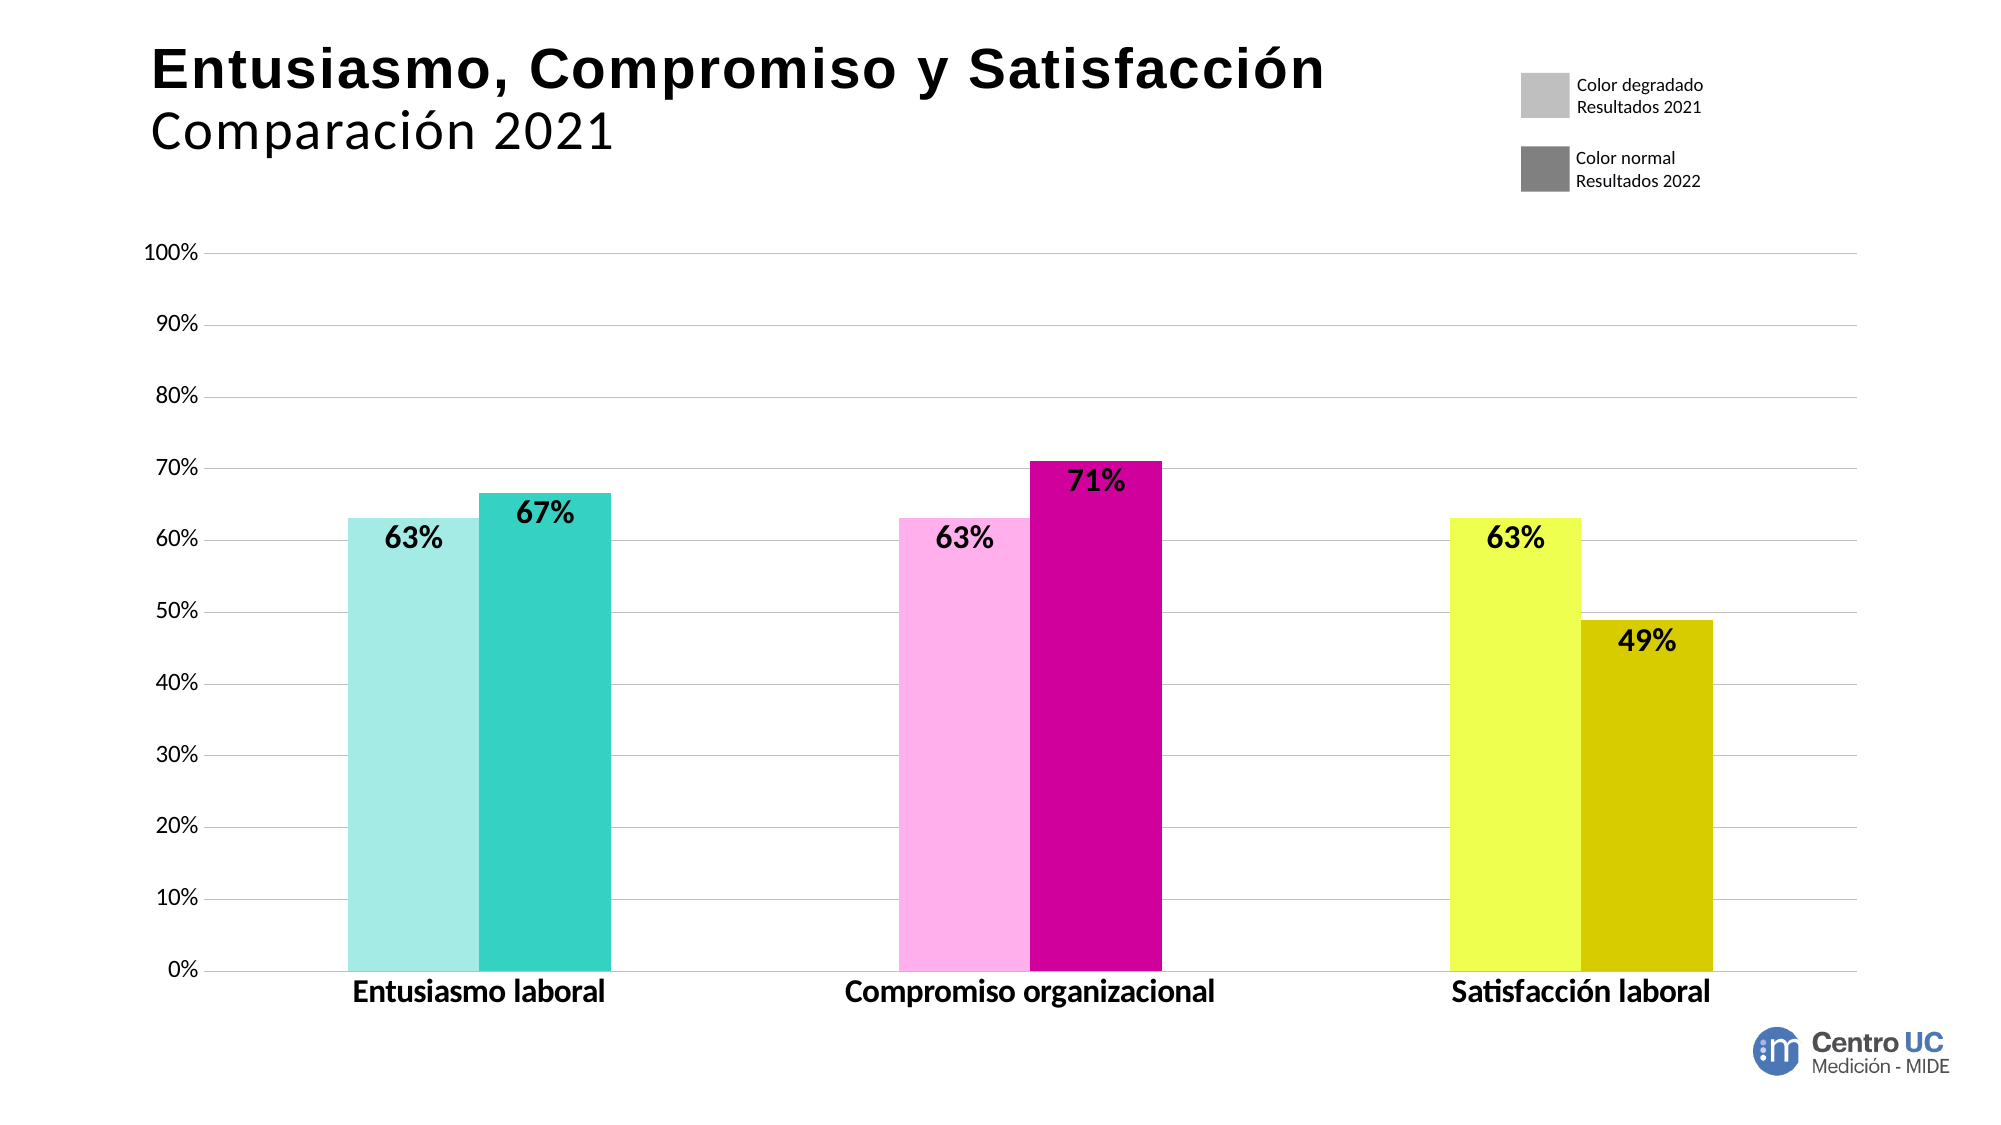

# Entusiasmo, Compromiso y Satisfacción Comparación 2021
Color degradado
Resultados 2021

Color normal
Resultados 2022

### Chart

| Category | 2021 | 2022 |
|---|---|---|
| Entusiasmo laboral | 0.631578947368421 | 0.6666666666666666 |
| Compromiso organizacional | 0.631578947368421 | 0.7111111111111111 |
| Satisfacción laboral | 0.631578947368421 | 0.4888888888888889 |